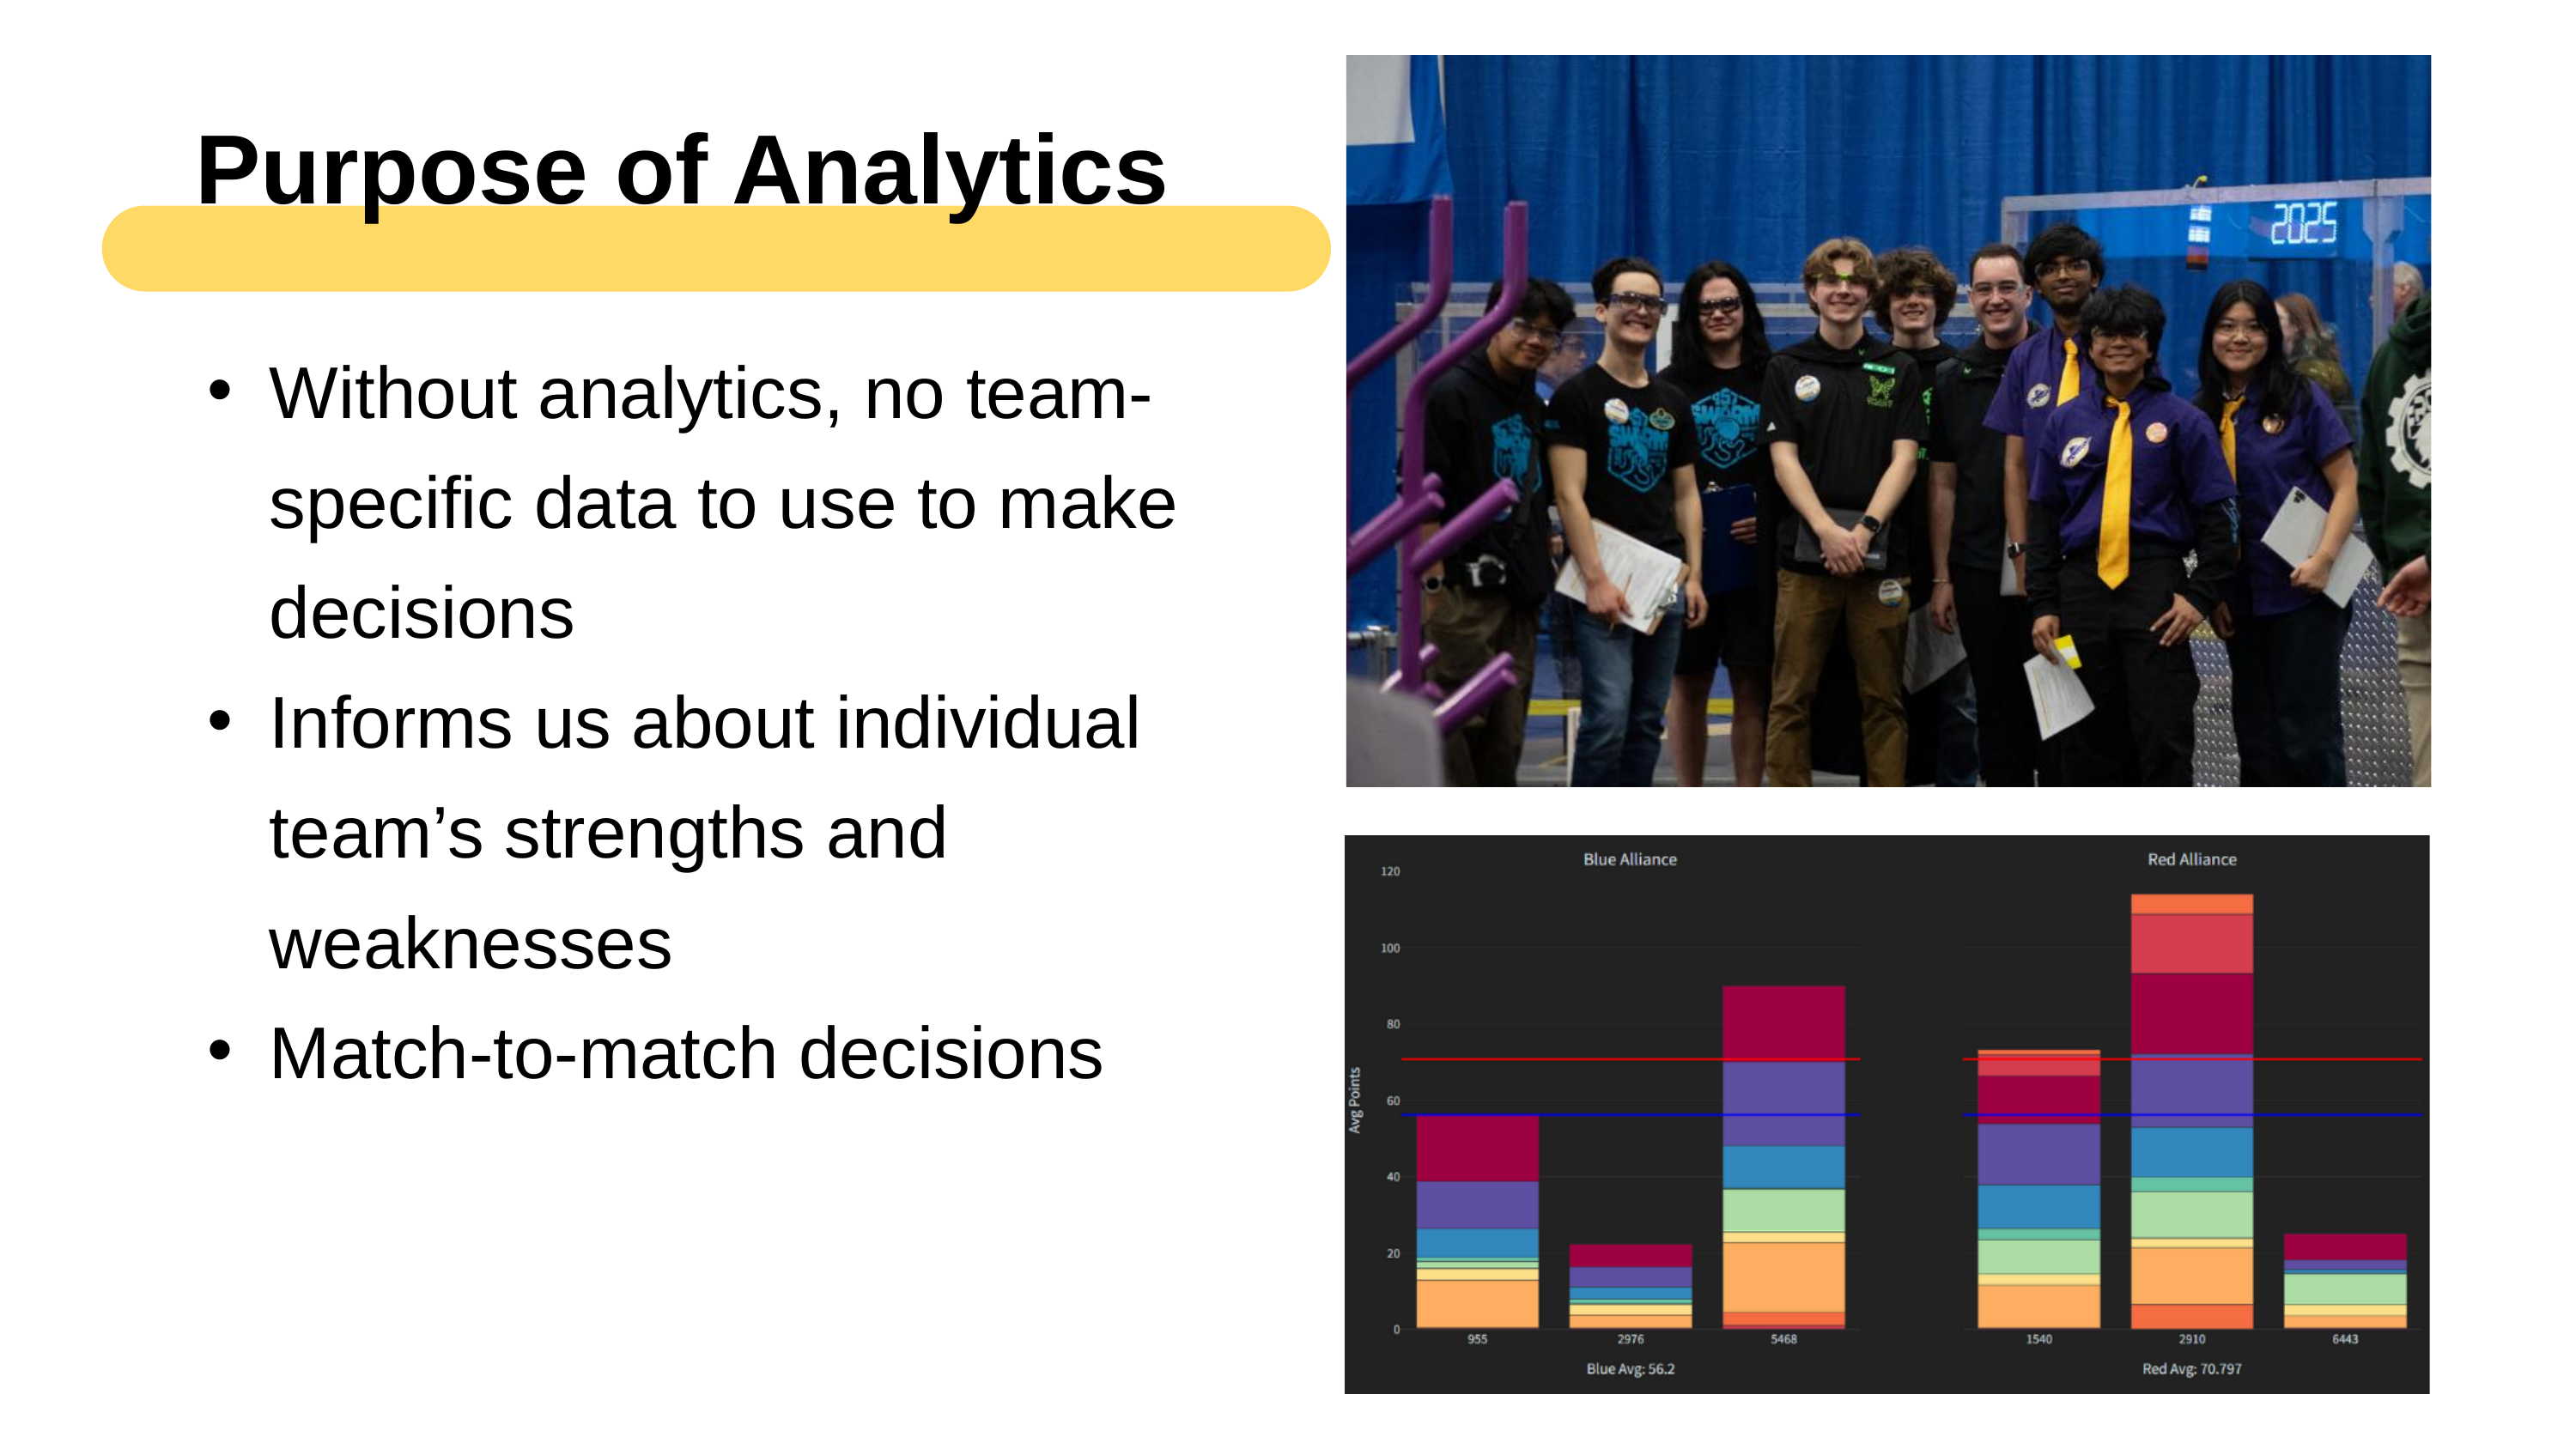

Purpose of Analytics

Without analytics, no team-specific data to use to make decisions
Informs us about individual team’s strengths and weaknesses
Match-to-match decisions

24